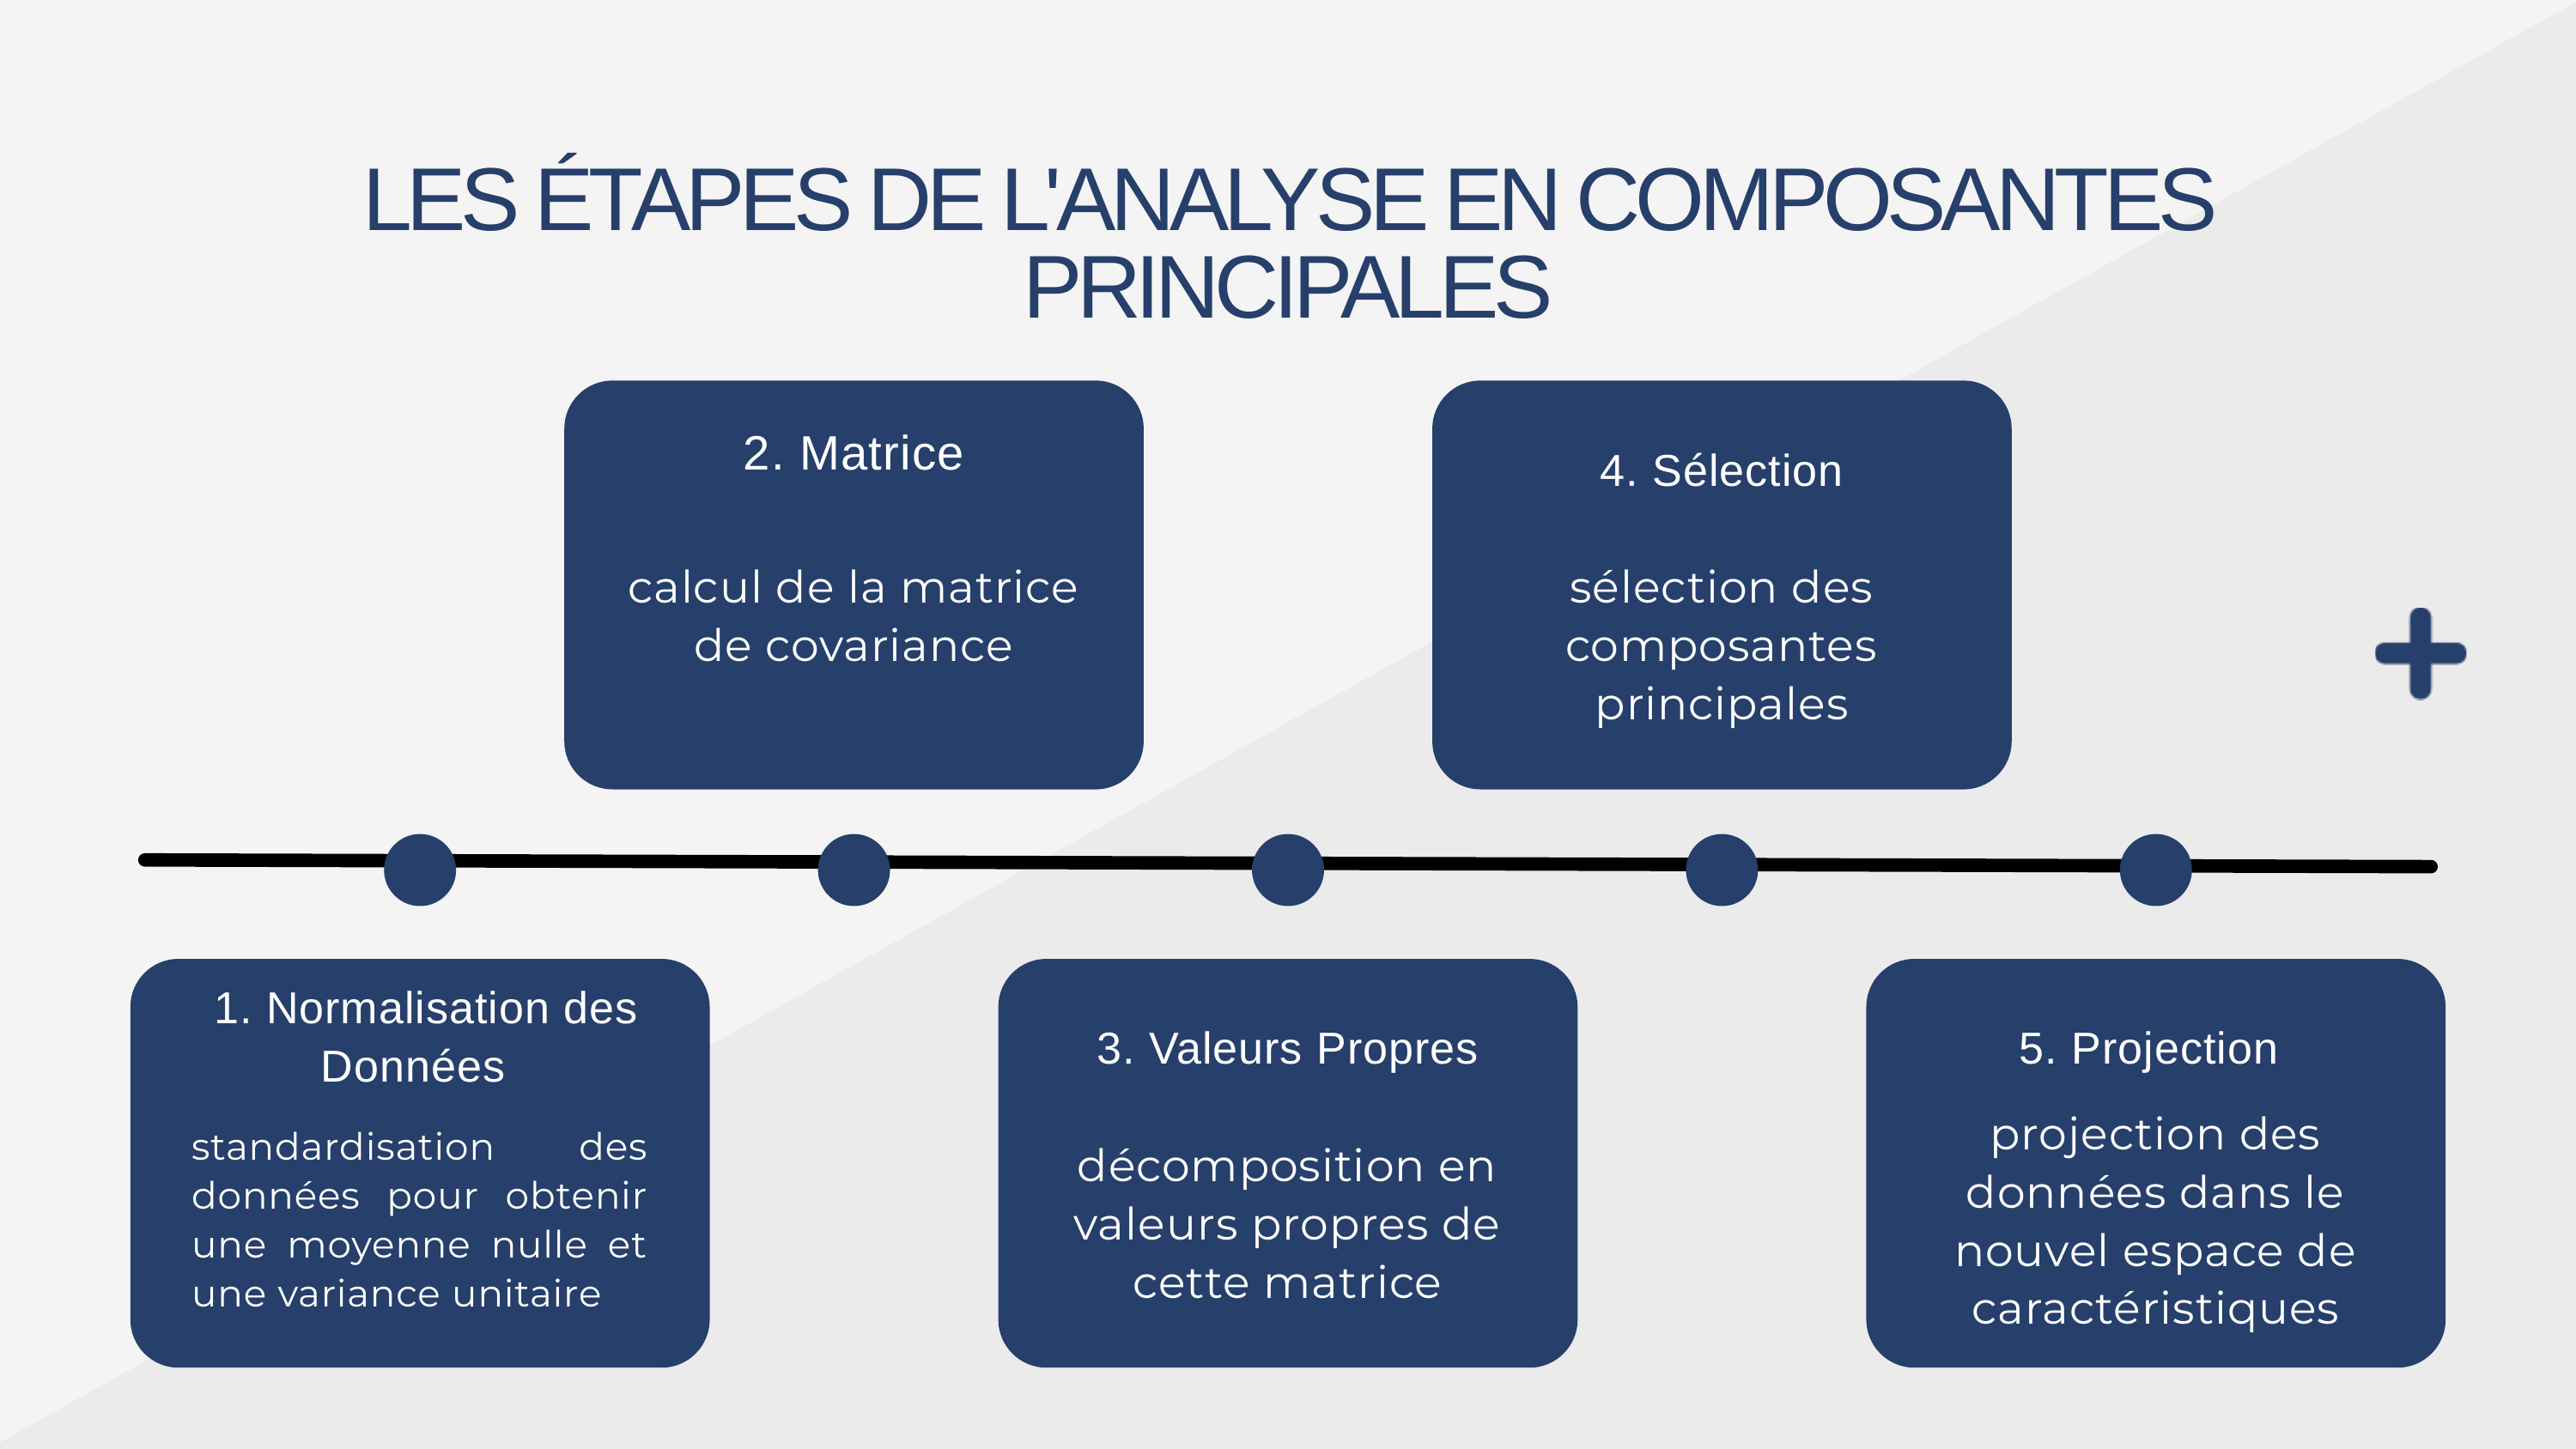

LES ÉTAPES DE L'ANALYSE EN COMPOSANTES PRINCIPALES

2. Matrice
4. Sélection
calcul de la matrice de covariance
sélection des composantes principales

 1. Normalisation des Données
3. Valeurs Propres
5. Projection
projection des données dans le nouvel espace de caractéristiques
standardisation des données pour obtenir une moyenne nulle et une variance unitaire
décomposition en valeurs propres de cette matrice